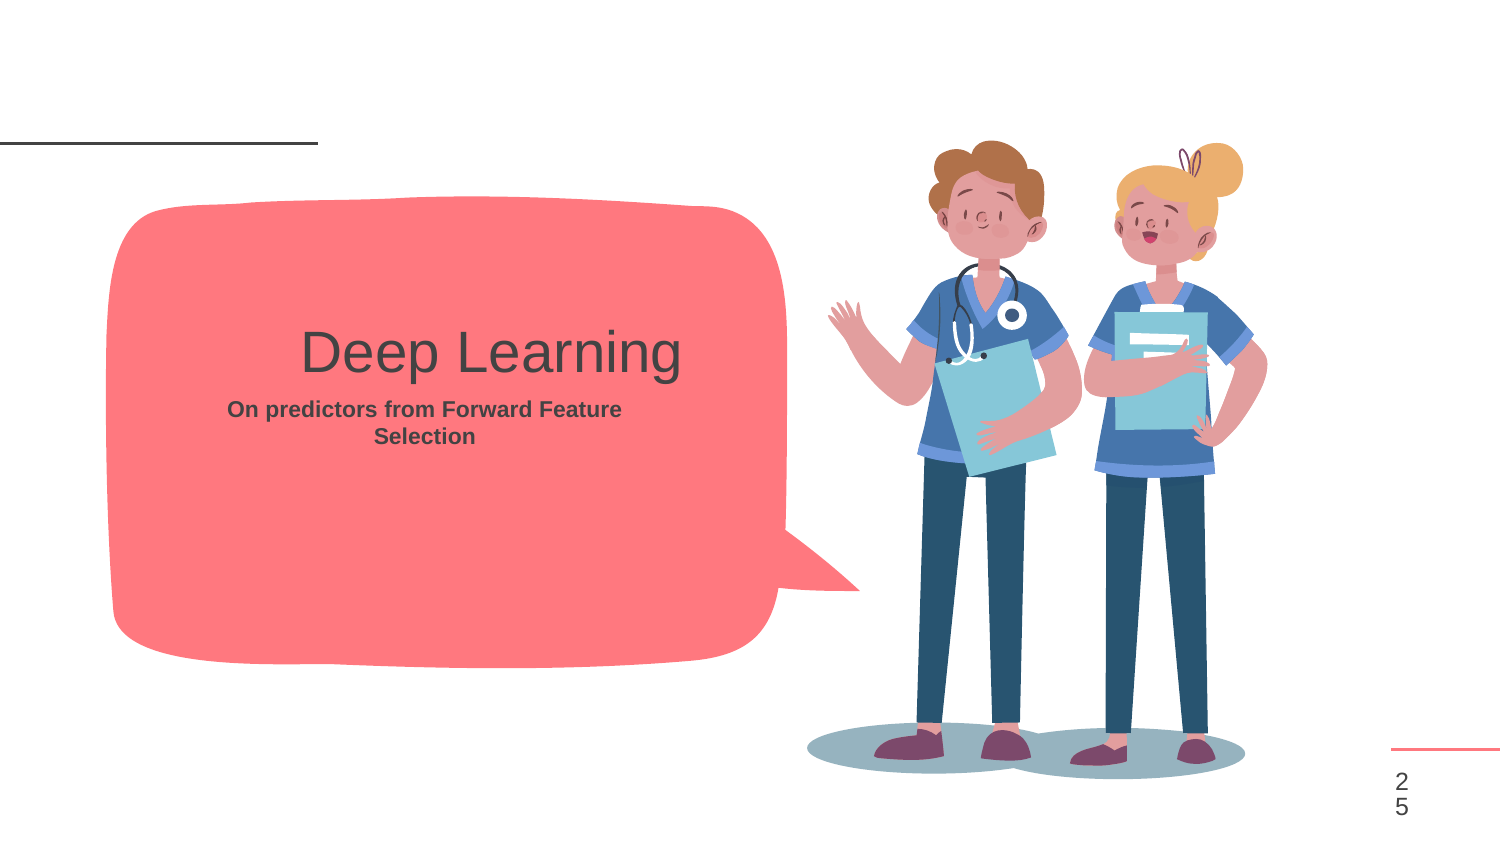

# Deep Learning
On predictors from Forward Feature Selection
25